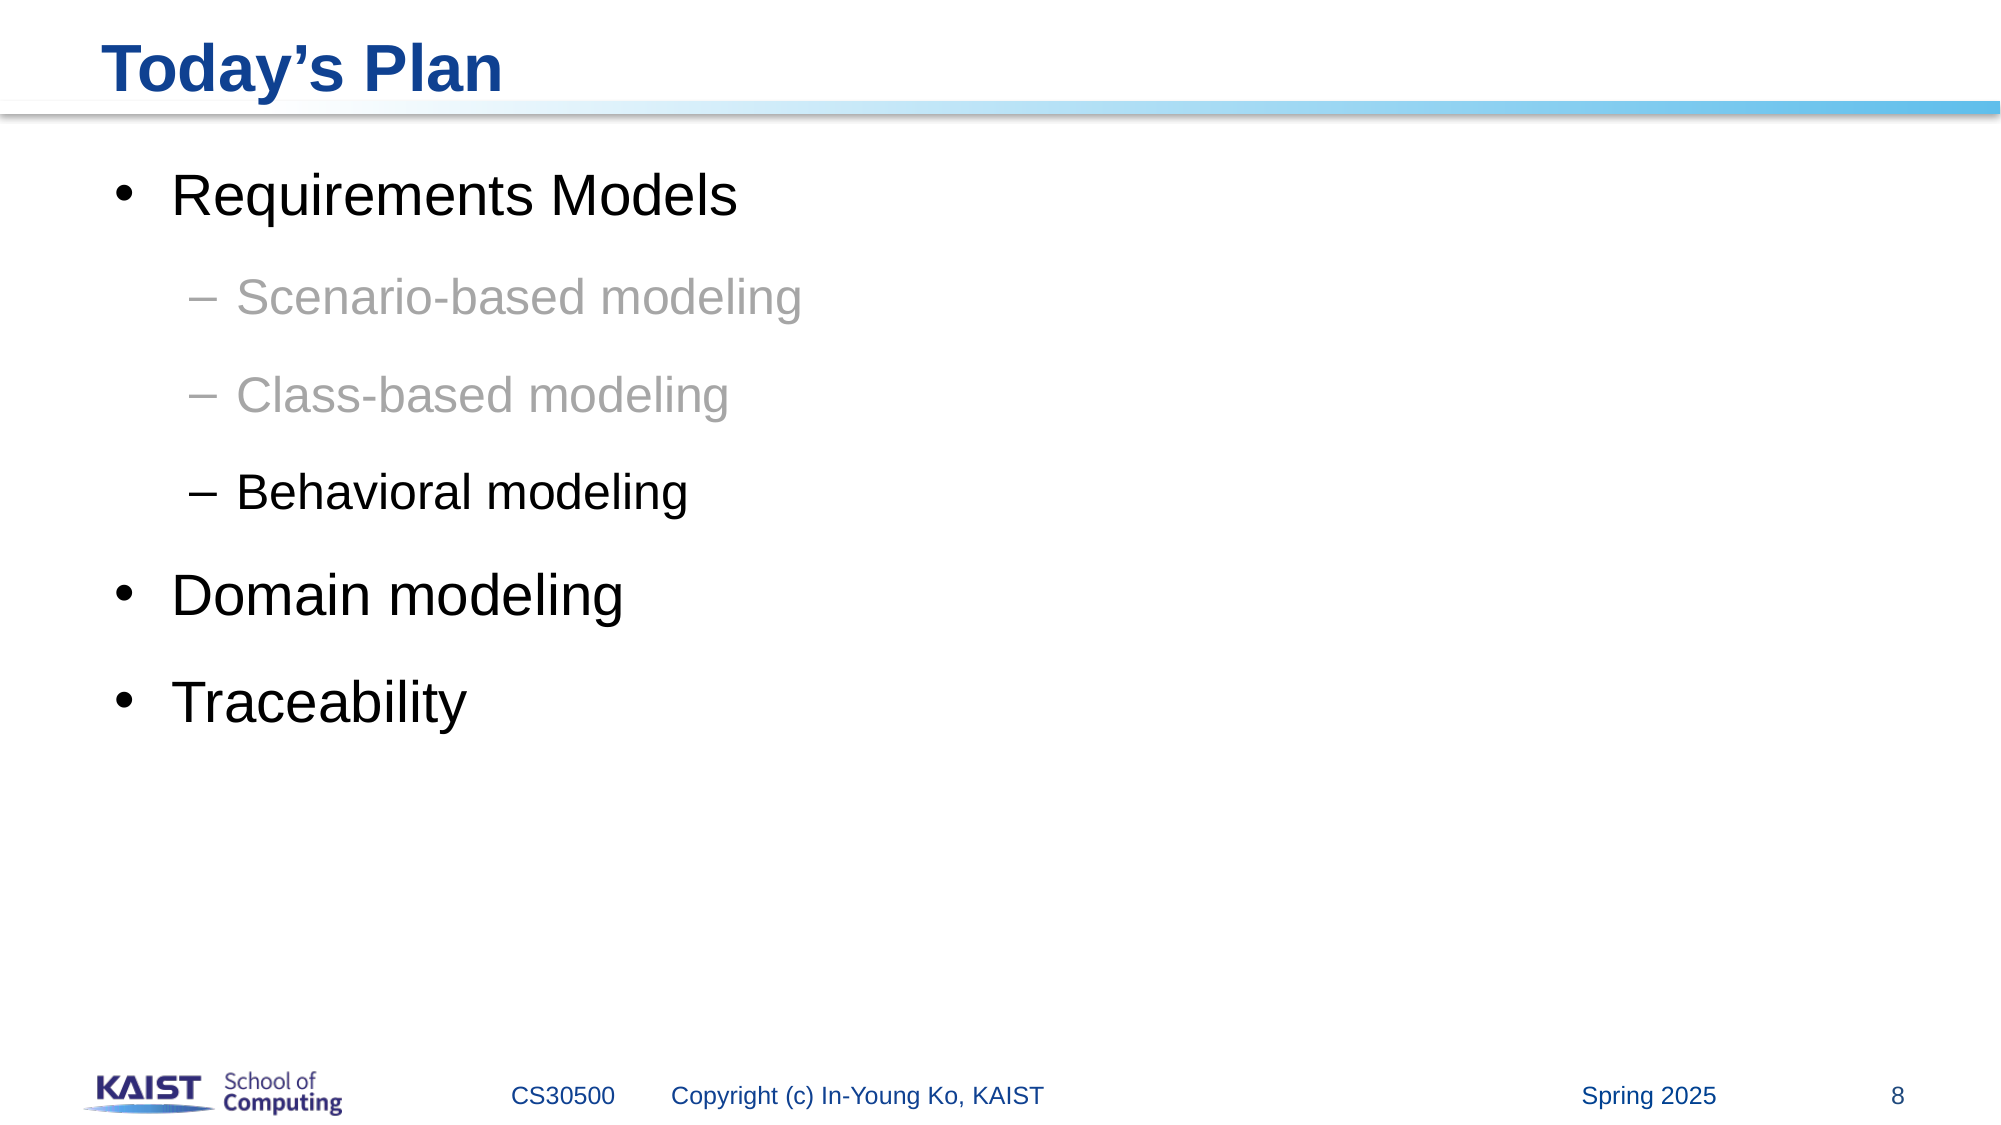

# Today’s Plan
Requirements Models
Scenario-based modeling
Class-based modeling
Behavioral modeling
Domain modeling
Traceability

Spring 2025
CS30500        Copyright (c) In-Young Ko, KAIST
8